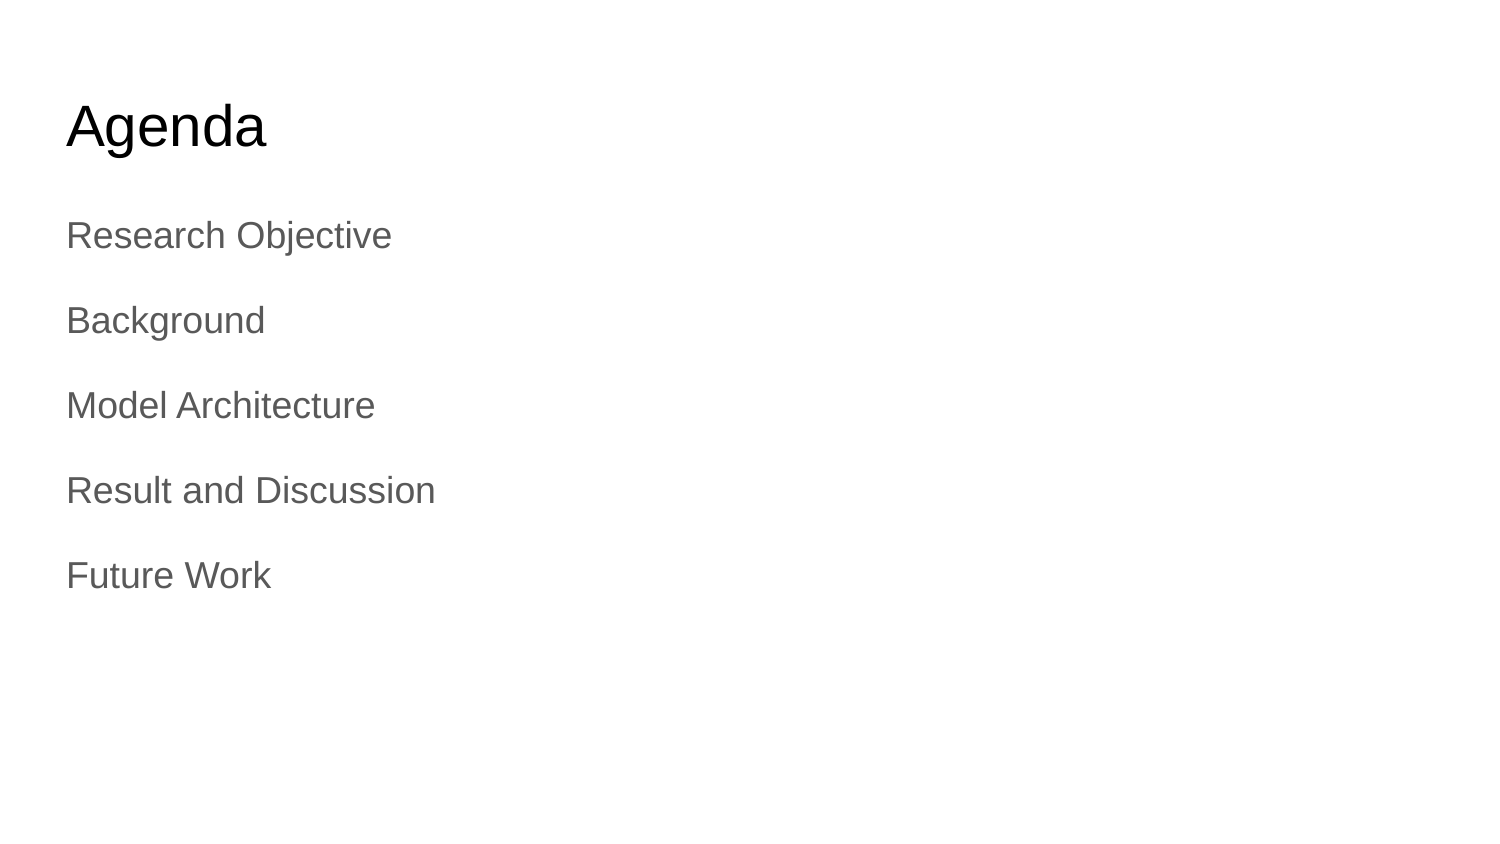

# Agenda
Research Objective
Background
Model Architecture
Result and Discussion
Future Work